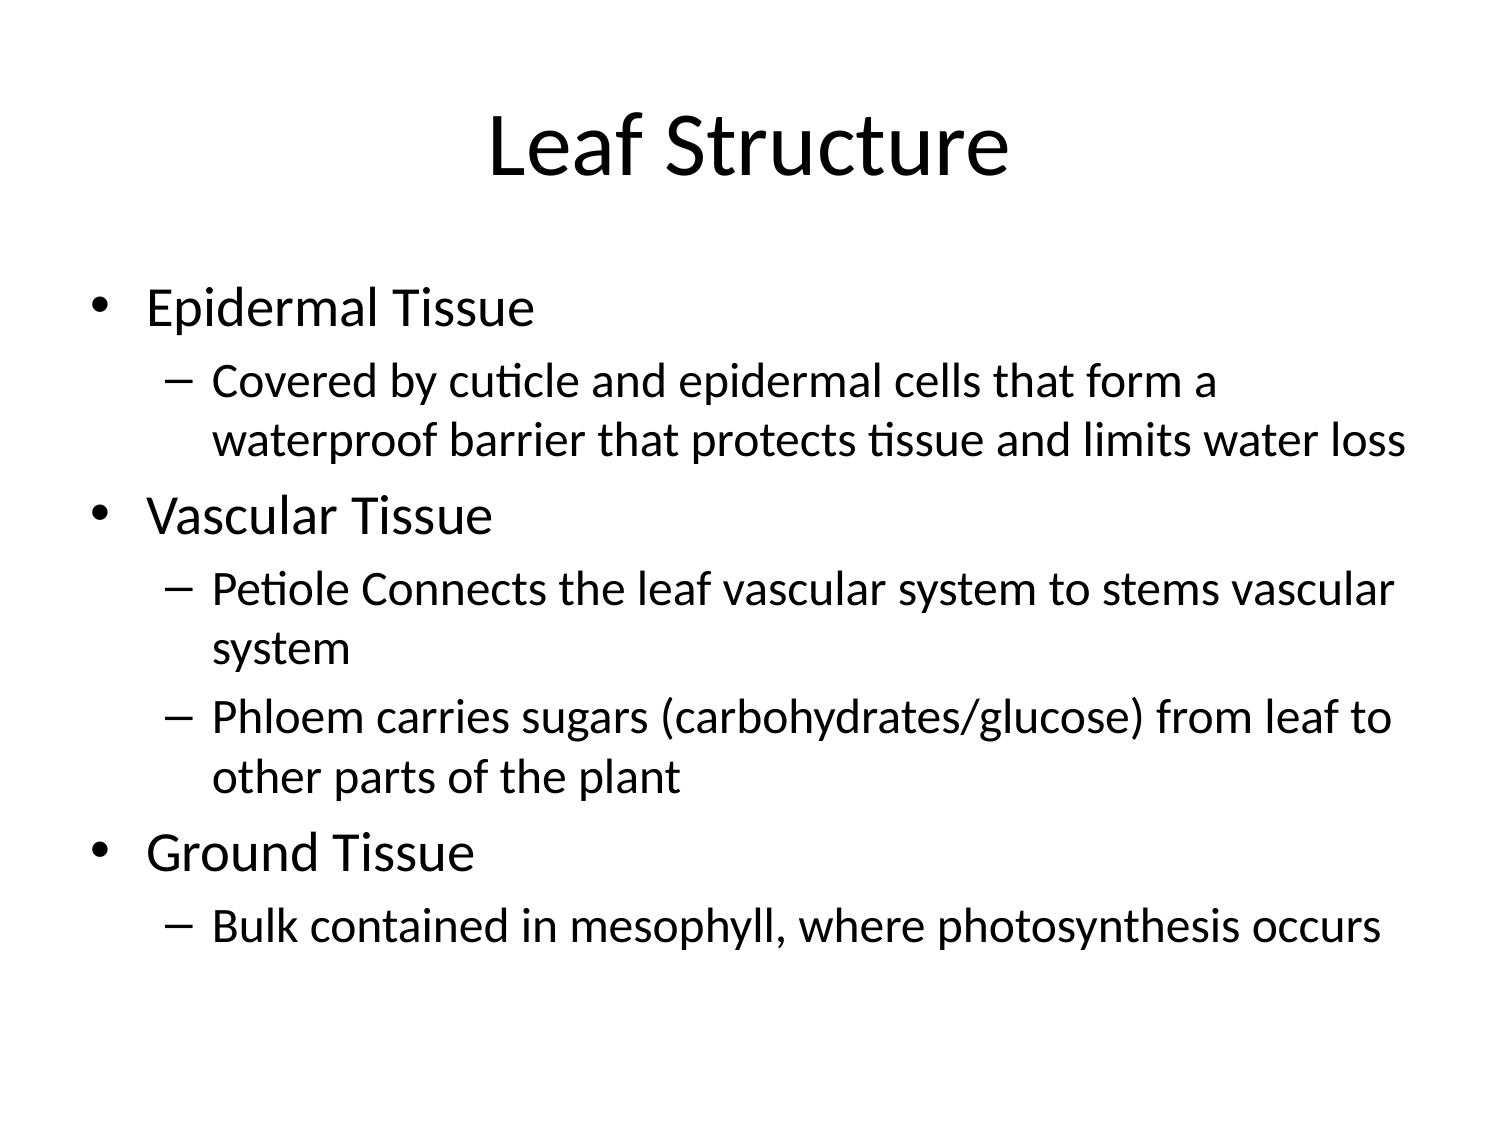

# Leaf Structure
Epidermal Tissue
Covered by cuticle and epidermal cells that form a waterproof barrier that protects tissue and limits water loss
Vascular Tissue
Petiole Connects the leaf vascular system to stems vascular system
Phloem carries sugars (carbohydrates/glucose) from leaf to other parts of the plant
Ground Tissue
Bulk contained in mesophyll, where photosynthesis occurs